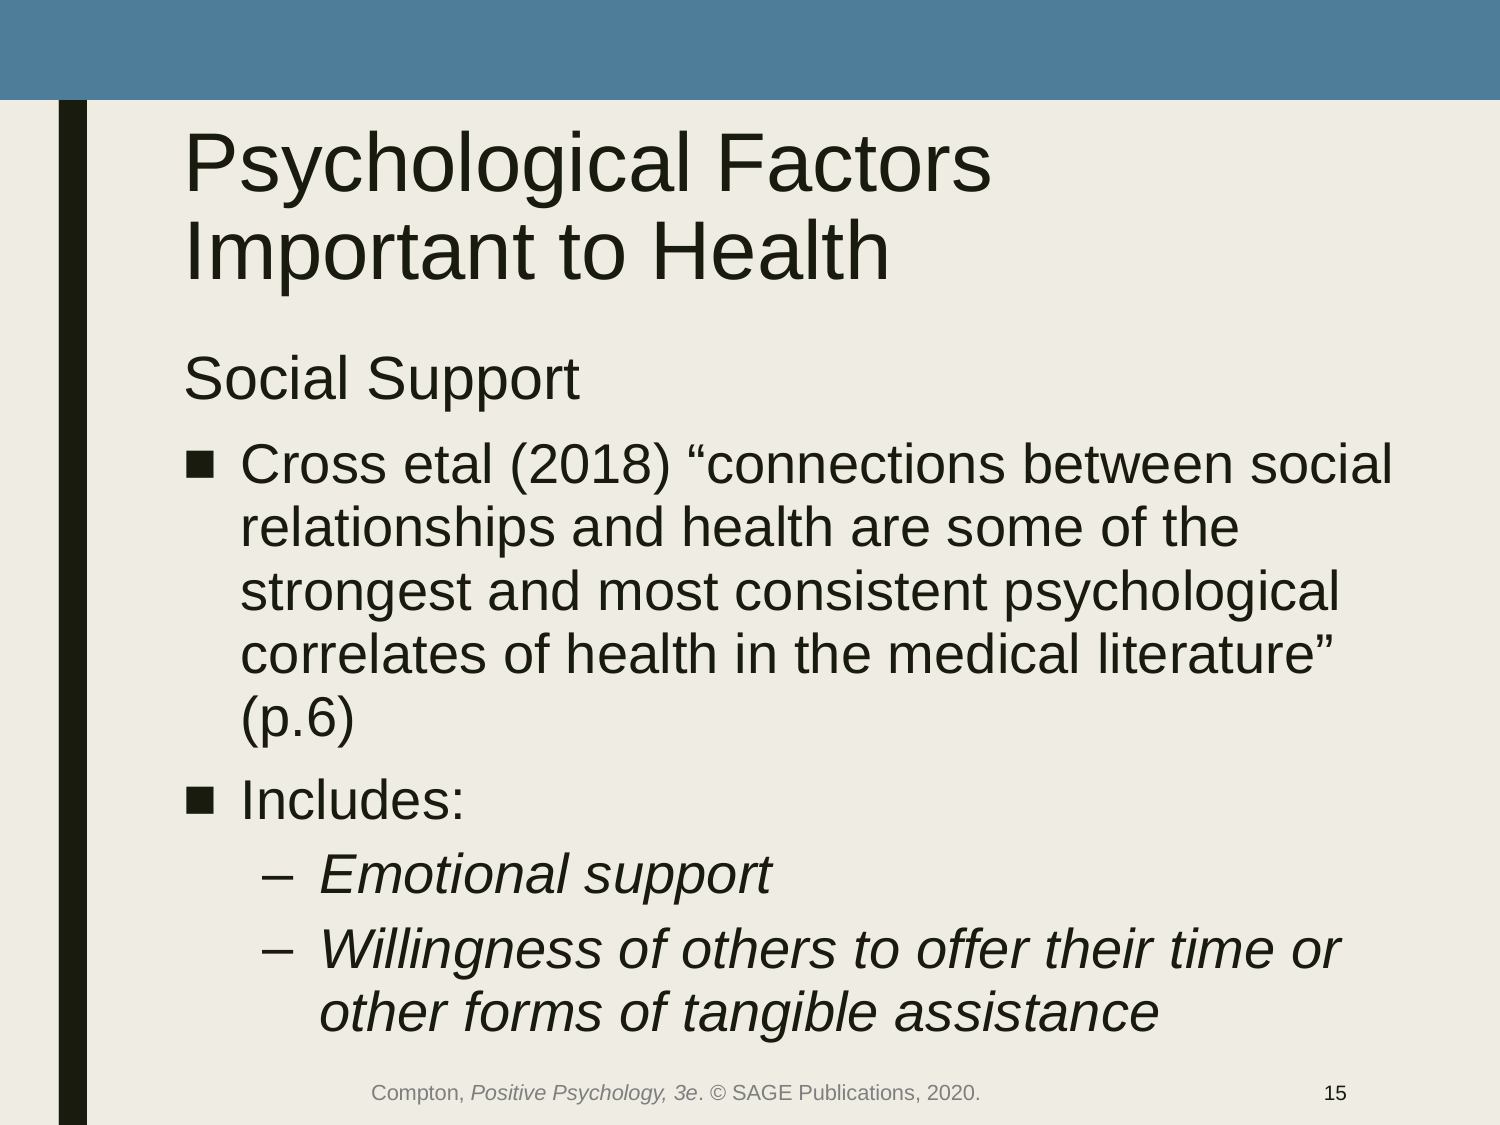

# Psychological Factors Important to Health
Social Support
Cross etal (2018) “connections between social relationships and health are some of the strongest and most consistent psychological correlates of health in the medical literature” (p.6)
Includes:
Emotional support
Willingness of others to offer their time or other forms of tangible assistance

Compton, Positive Psychology, 3e. © SAGE Publications, 2020.
15